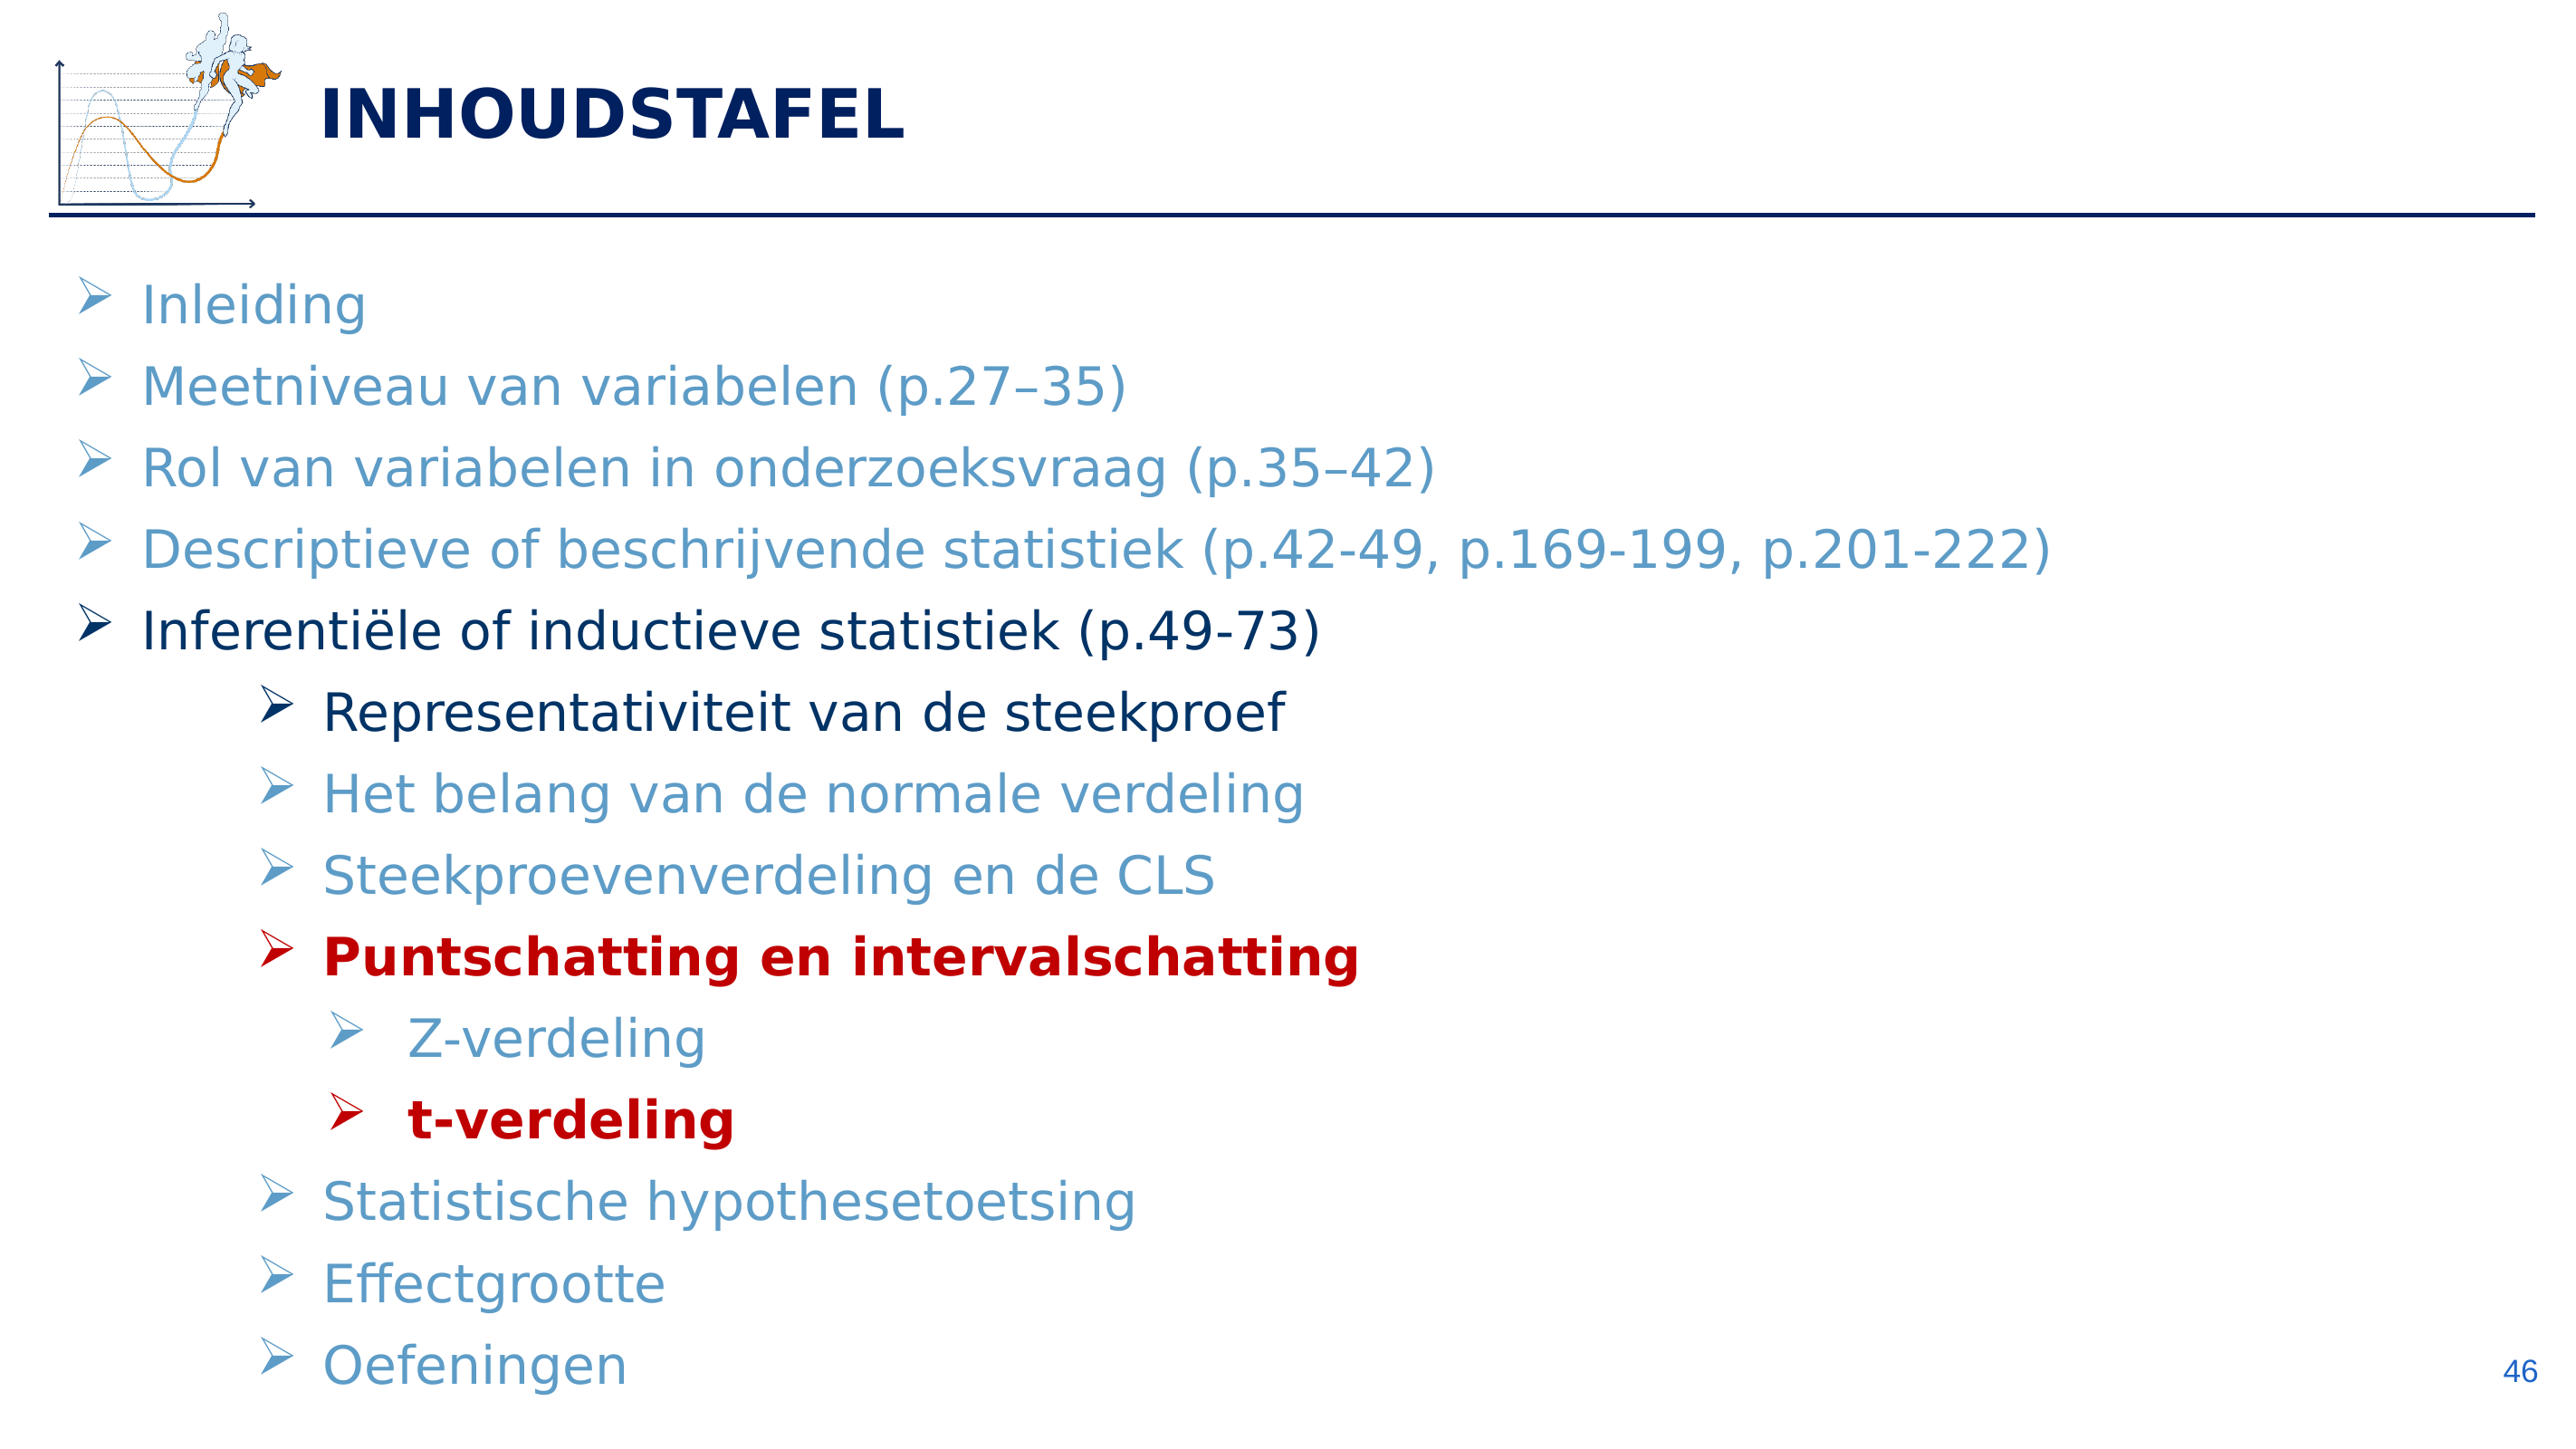

# Inhoudstafel
Inleiding
Meetniveau van variabelen (p.27–35)
Rol van variabelen in onderzoeksvraag (p.35–42)
Descriptieve of beschrijvende statistiek (p.42-49, p.169-199, p.201-222)
Inferentiële of inductieve statistiek (p.49-73)
Representativiteit van de steekproef
Het belang van de normale verdeling
Steekproevenverdeling en de CLS
Puntschatting en intervalschatting
Z-verdeling
t-verdeling
Statistische hypothesetoetsing
Effectgrootte
Oefeningen

46